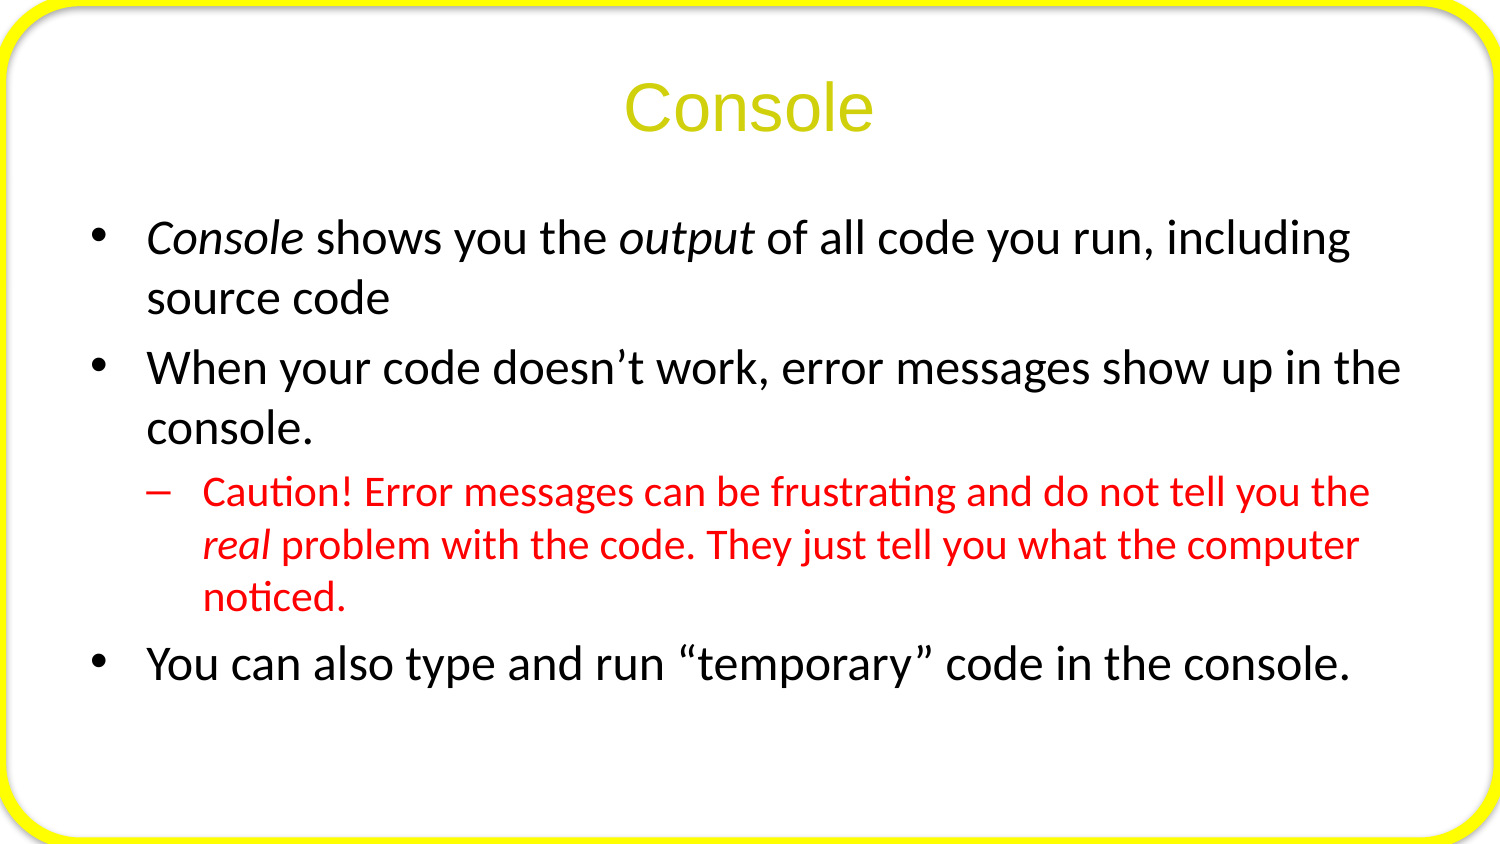

# Console
Console shows you the output of all code you run, including source code
When your code doesn’t work, error messages show up in the console.
Caution! Error messages can be frustrating and do not tell you the real problem with the code. They just tell you what the computer noticed.
You can also type and run “temporary” code in the console.